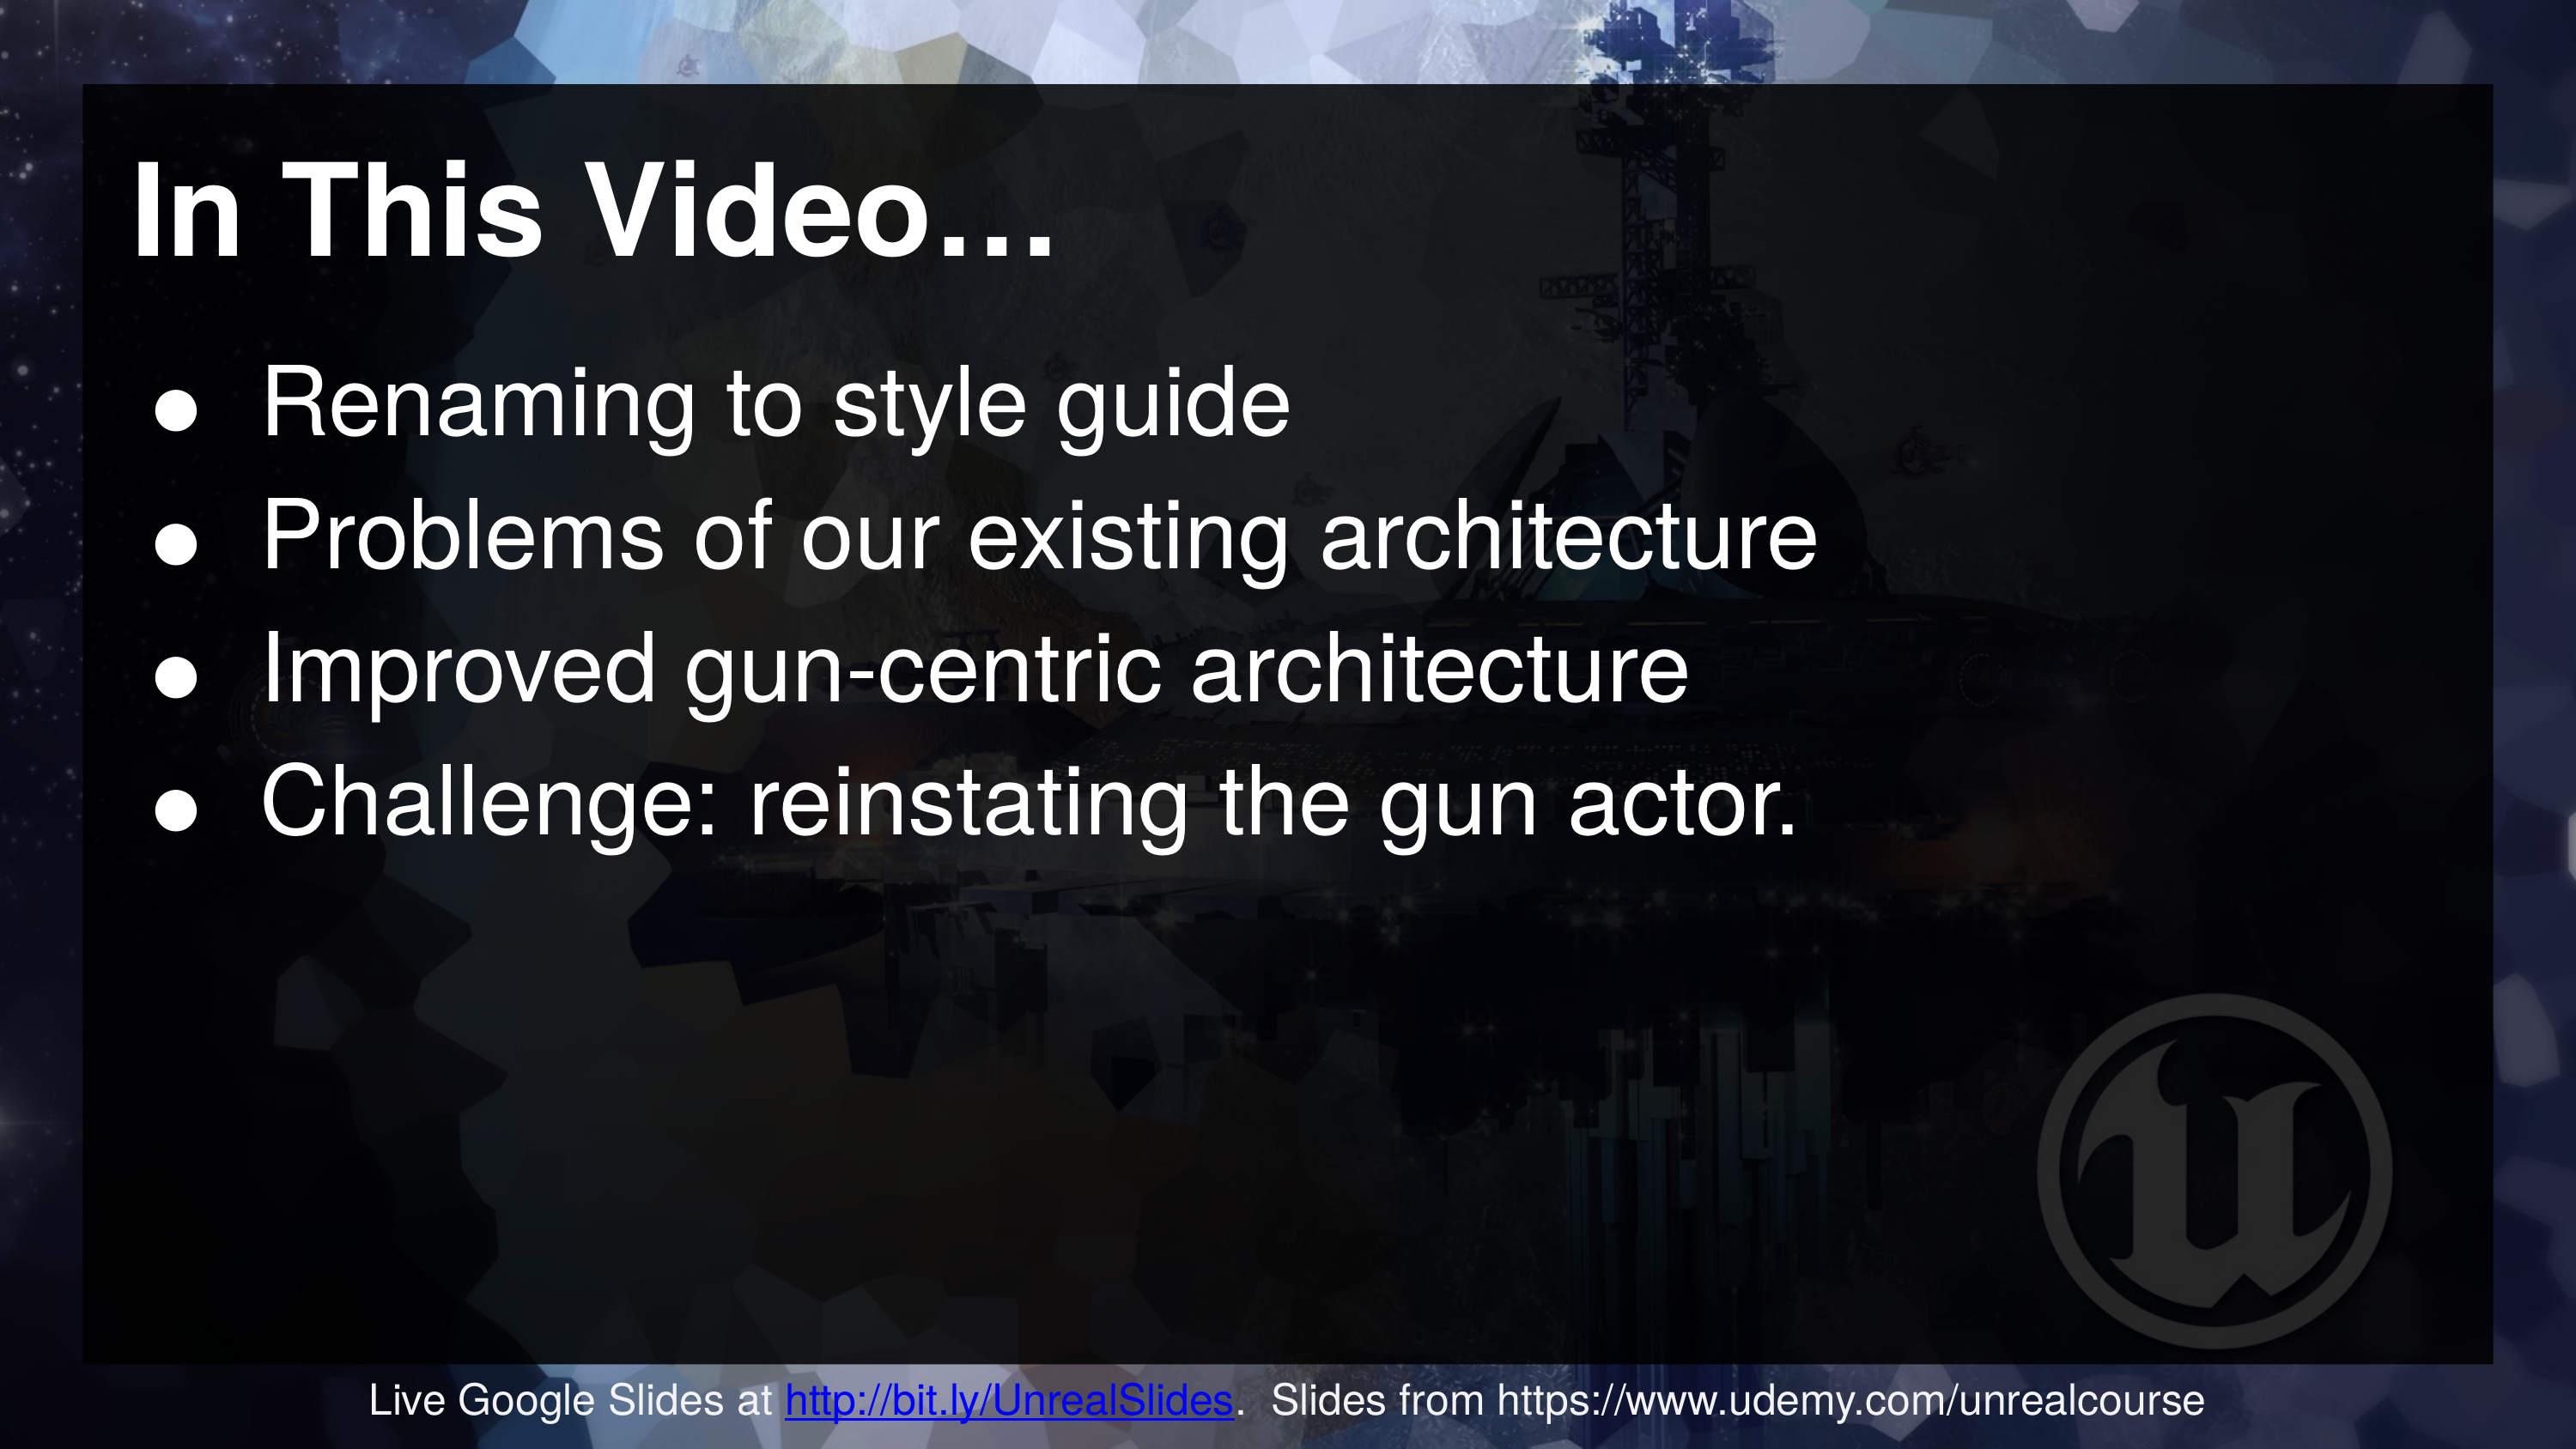

# In This Video…
Renaming to style guide
Problems of our existing architecture
Improved gun-centric architecture
Challenge: reinstating the gun actor.